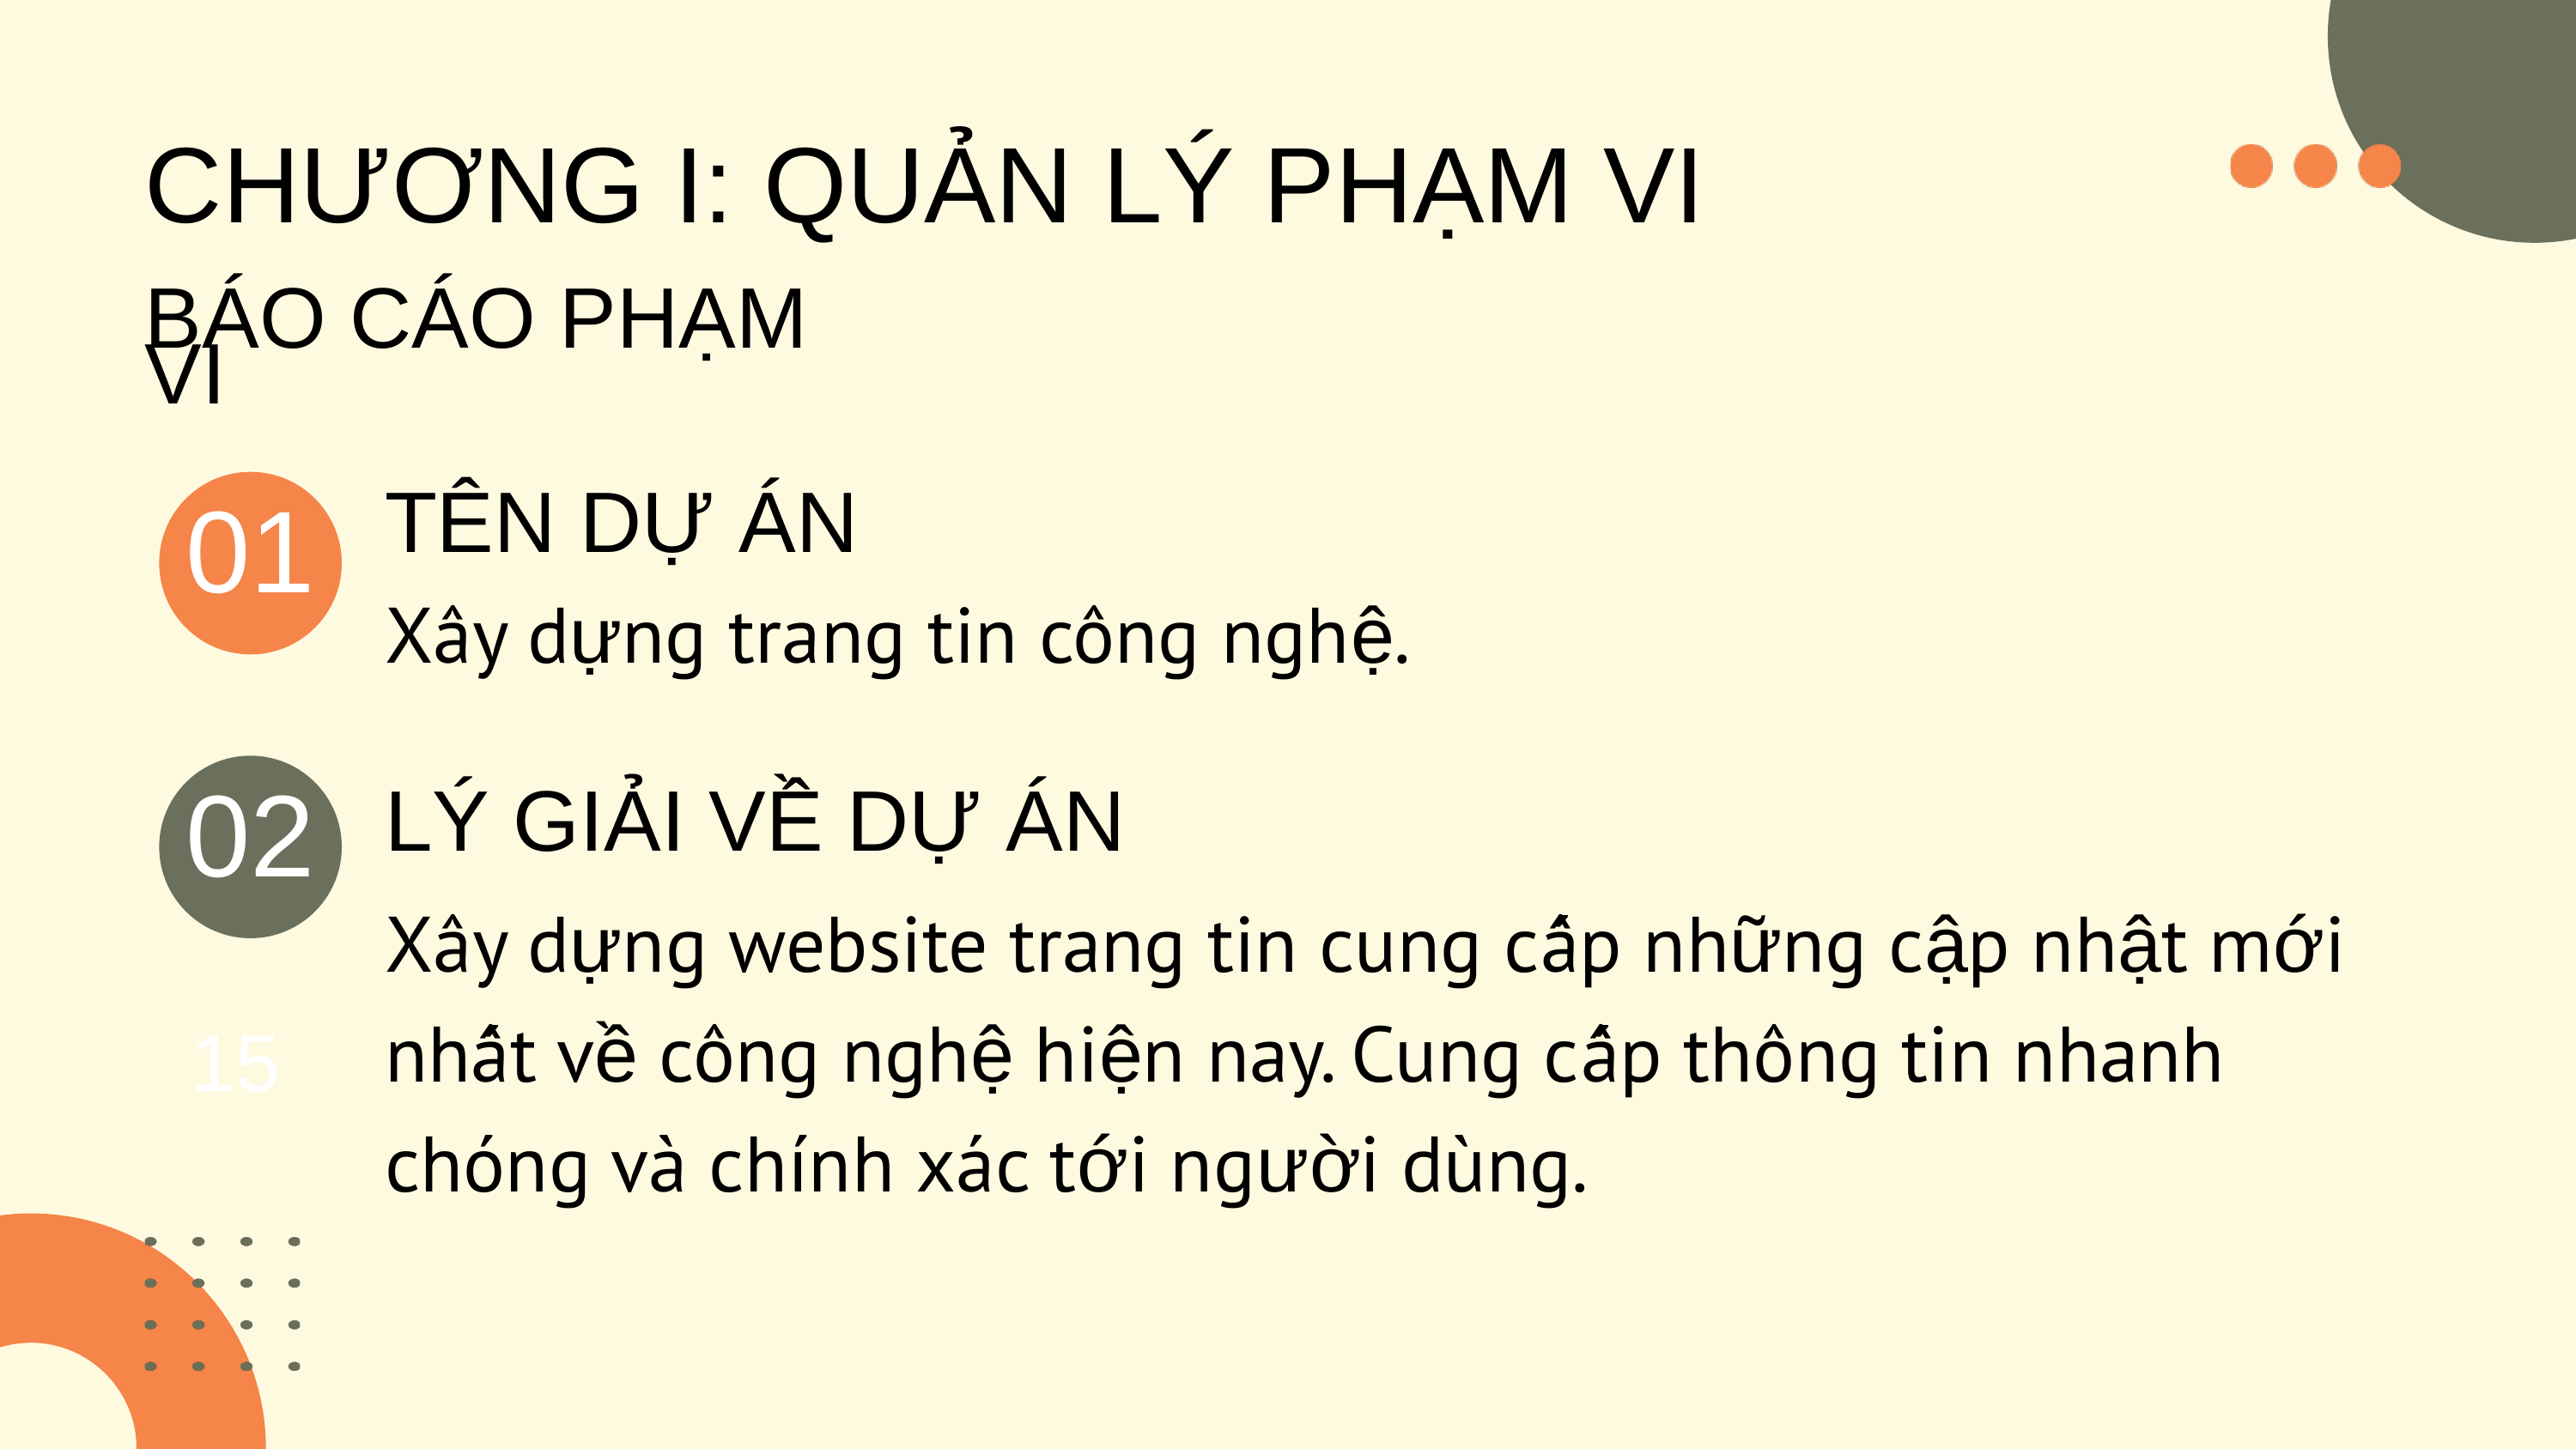

CHƯƠNG I: QUẢN LÝ PHẠM VI

BÁO CÁO PHẠM VI

TÊN DỰ ÁN
01
Xây dựng trang tin công nghệ.

LÝ GIẢI VỀ DỰ ÁN
02
Xây dựng website trang tin cung cấp những cập nhật mới nhất về công nghệ hiện nay. Cung cấp thông tin nhanh chóng và chính xác tới người dùng.

15